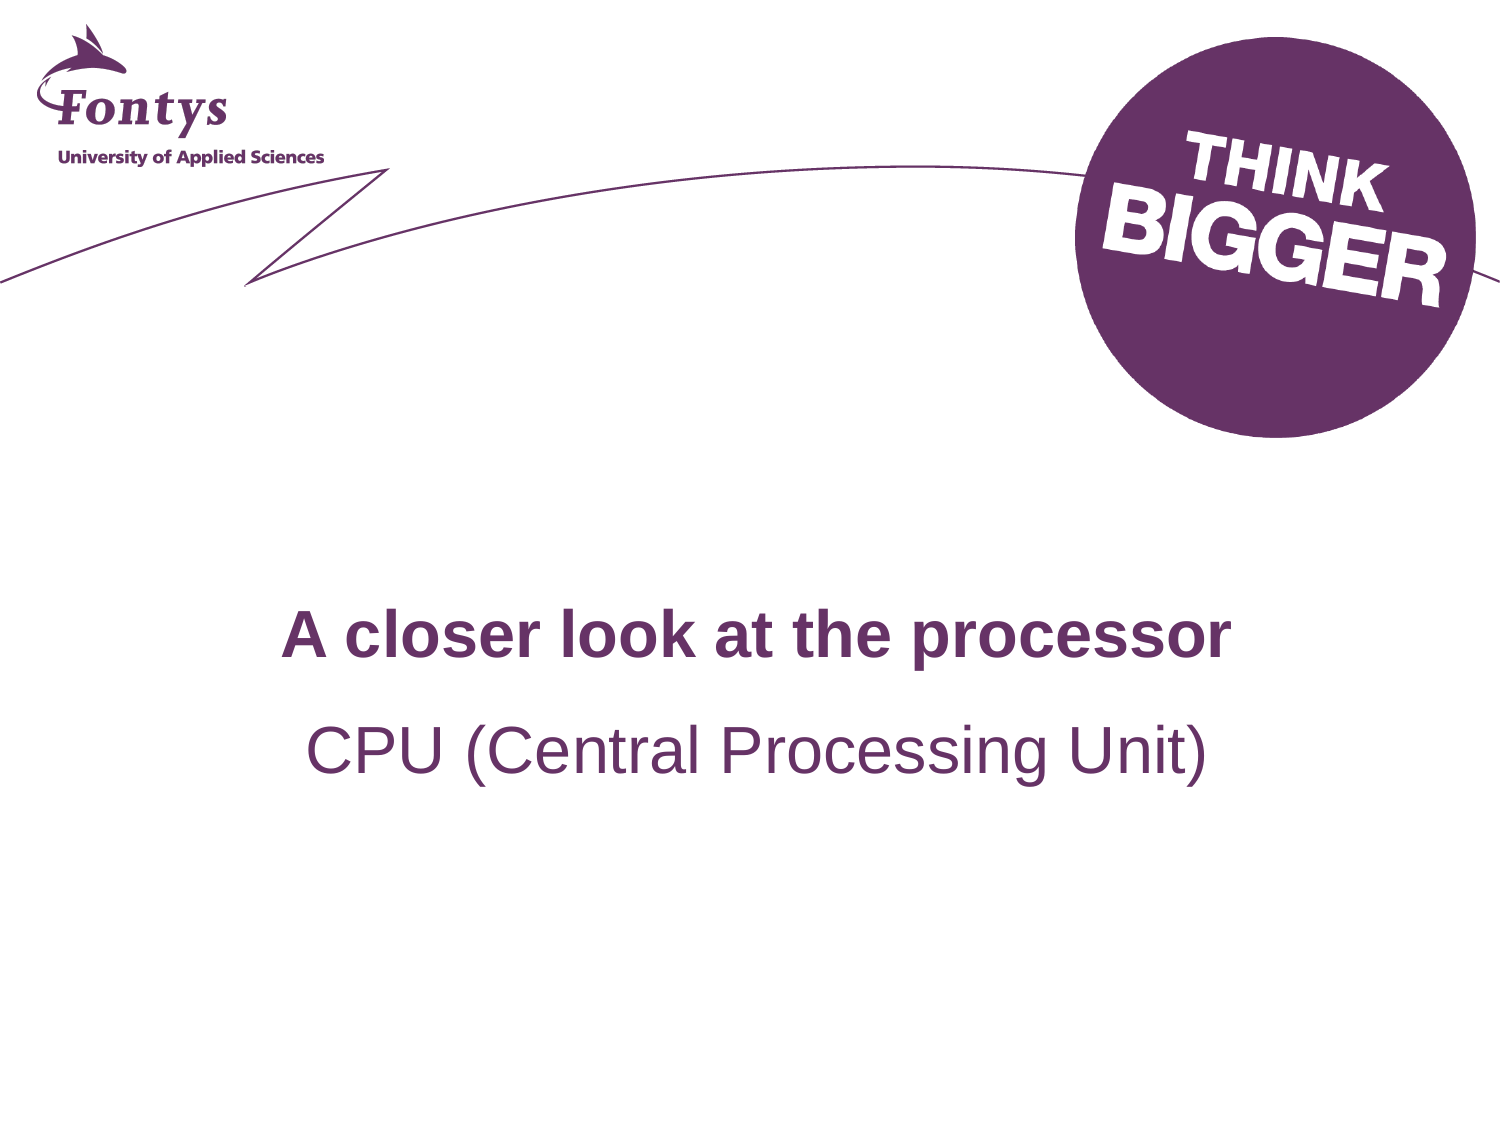

# A closer look at the processor
CPU (Central Processing Unit)